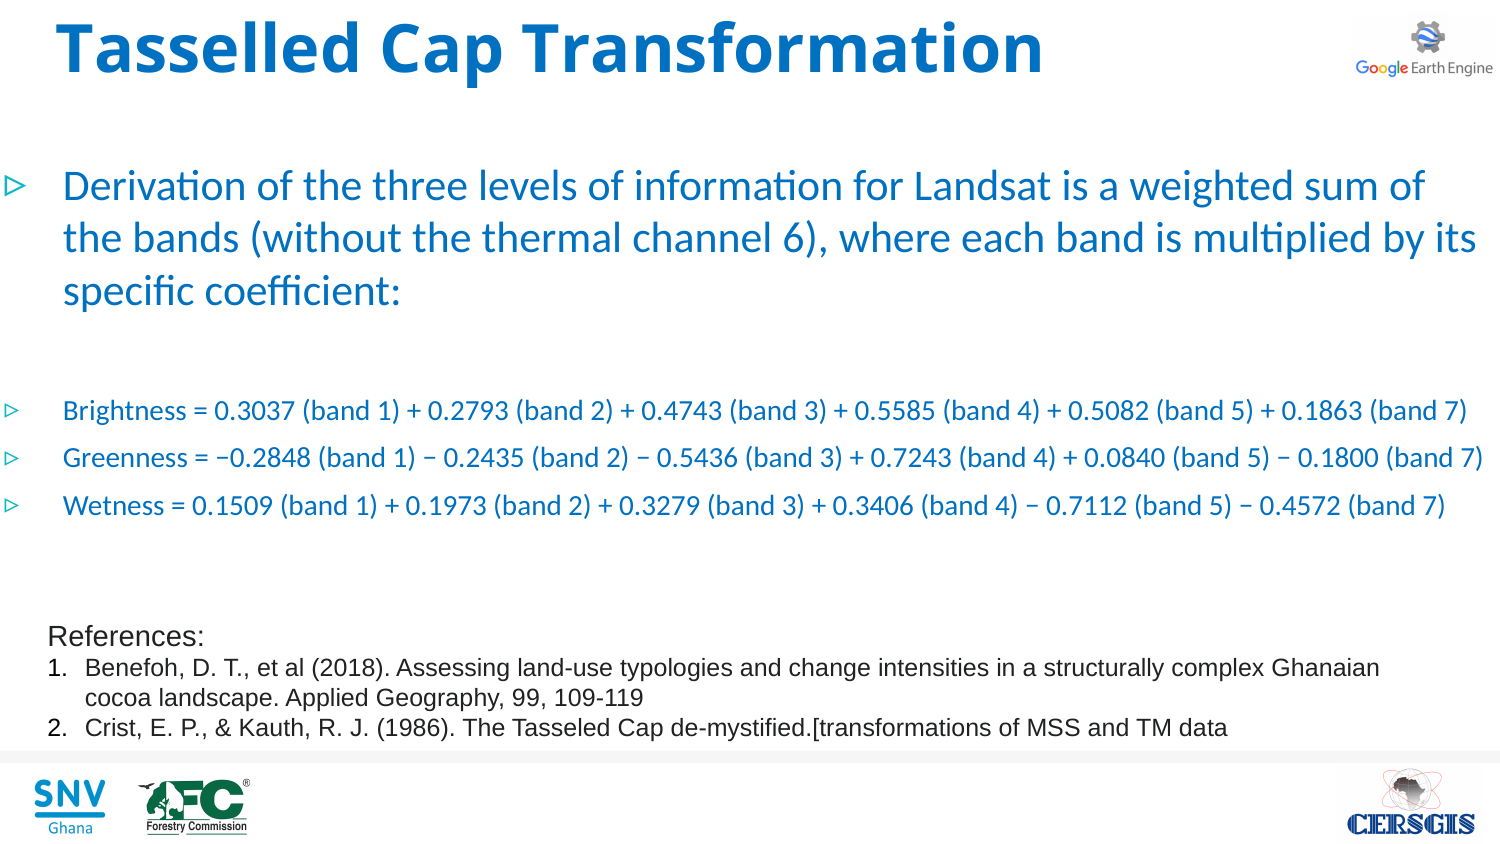

# Tasselled Cap Transformation
Derivation of the three levels of information for Landsat is a weighted sum of the bands (without the thermal channel 6), where each band is multiplied by its specific coefficient:

Brightness = 0.3037 (band 1) + 0.2793 (band 2) + 0.4743 (band 3) + 0.5585 (band 4) + 0.5082 (band 5) + 0.1863 (band 7)
Greenness = −0.2848 (band 1) − 0.2435 (band 2) − 0.5436 (band 3) + 0.7243 (band 4) + 0.0840 (band 5) − 0.1800 (band 7)
Wetness = 0.1509 (band 1) + 0.1973 (band 2) + 0.3279 (band 3) + 0.3406 (band 4) − 0.7112 (band 5) − 0.4572 (band 7)
References:
Benefoh, D. T., et al (2018). Assessing land-use typologies and change intensities in a structurally complex Ghanaian cocoa landscape. Applied Geography, 99, 109-119
Crist, E. P., & Kauth, R. J. (1986). The Tasseled Cap de-mystified.[transformations of MSS and TM data